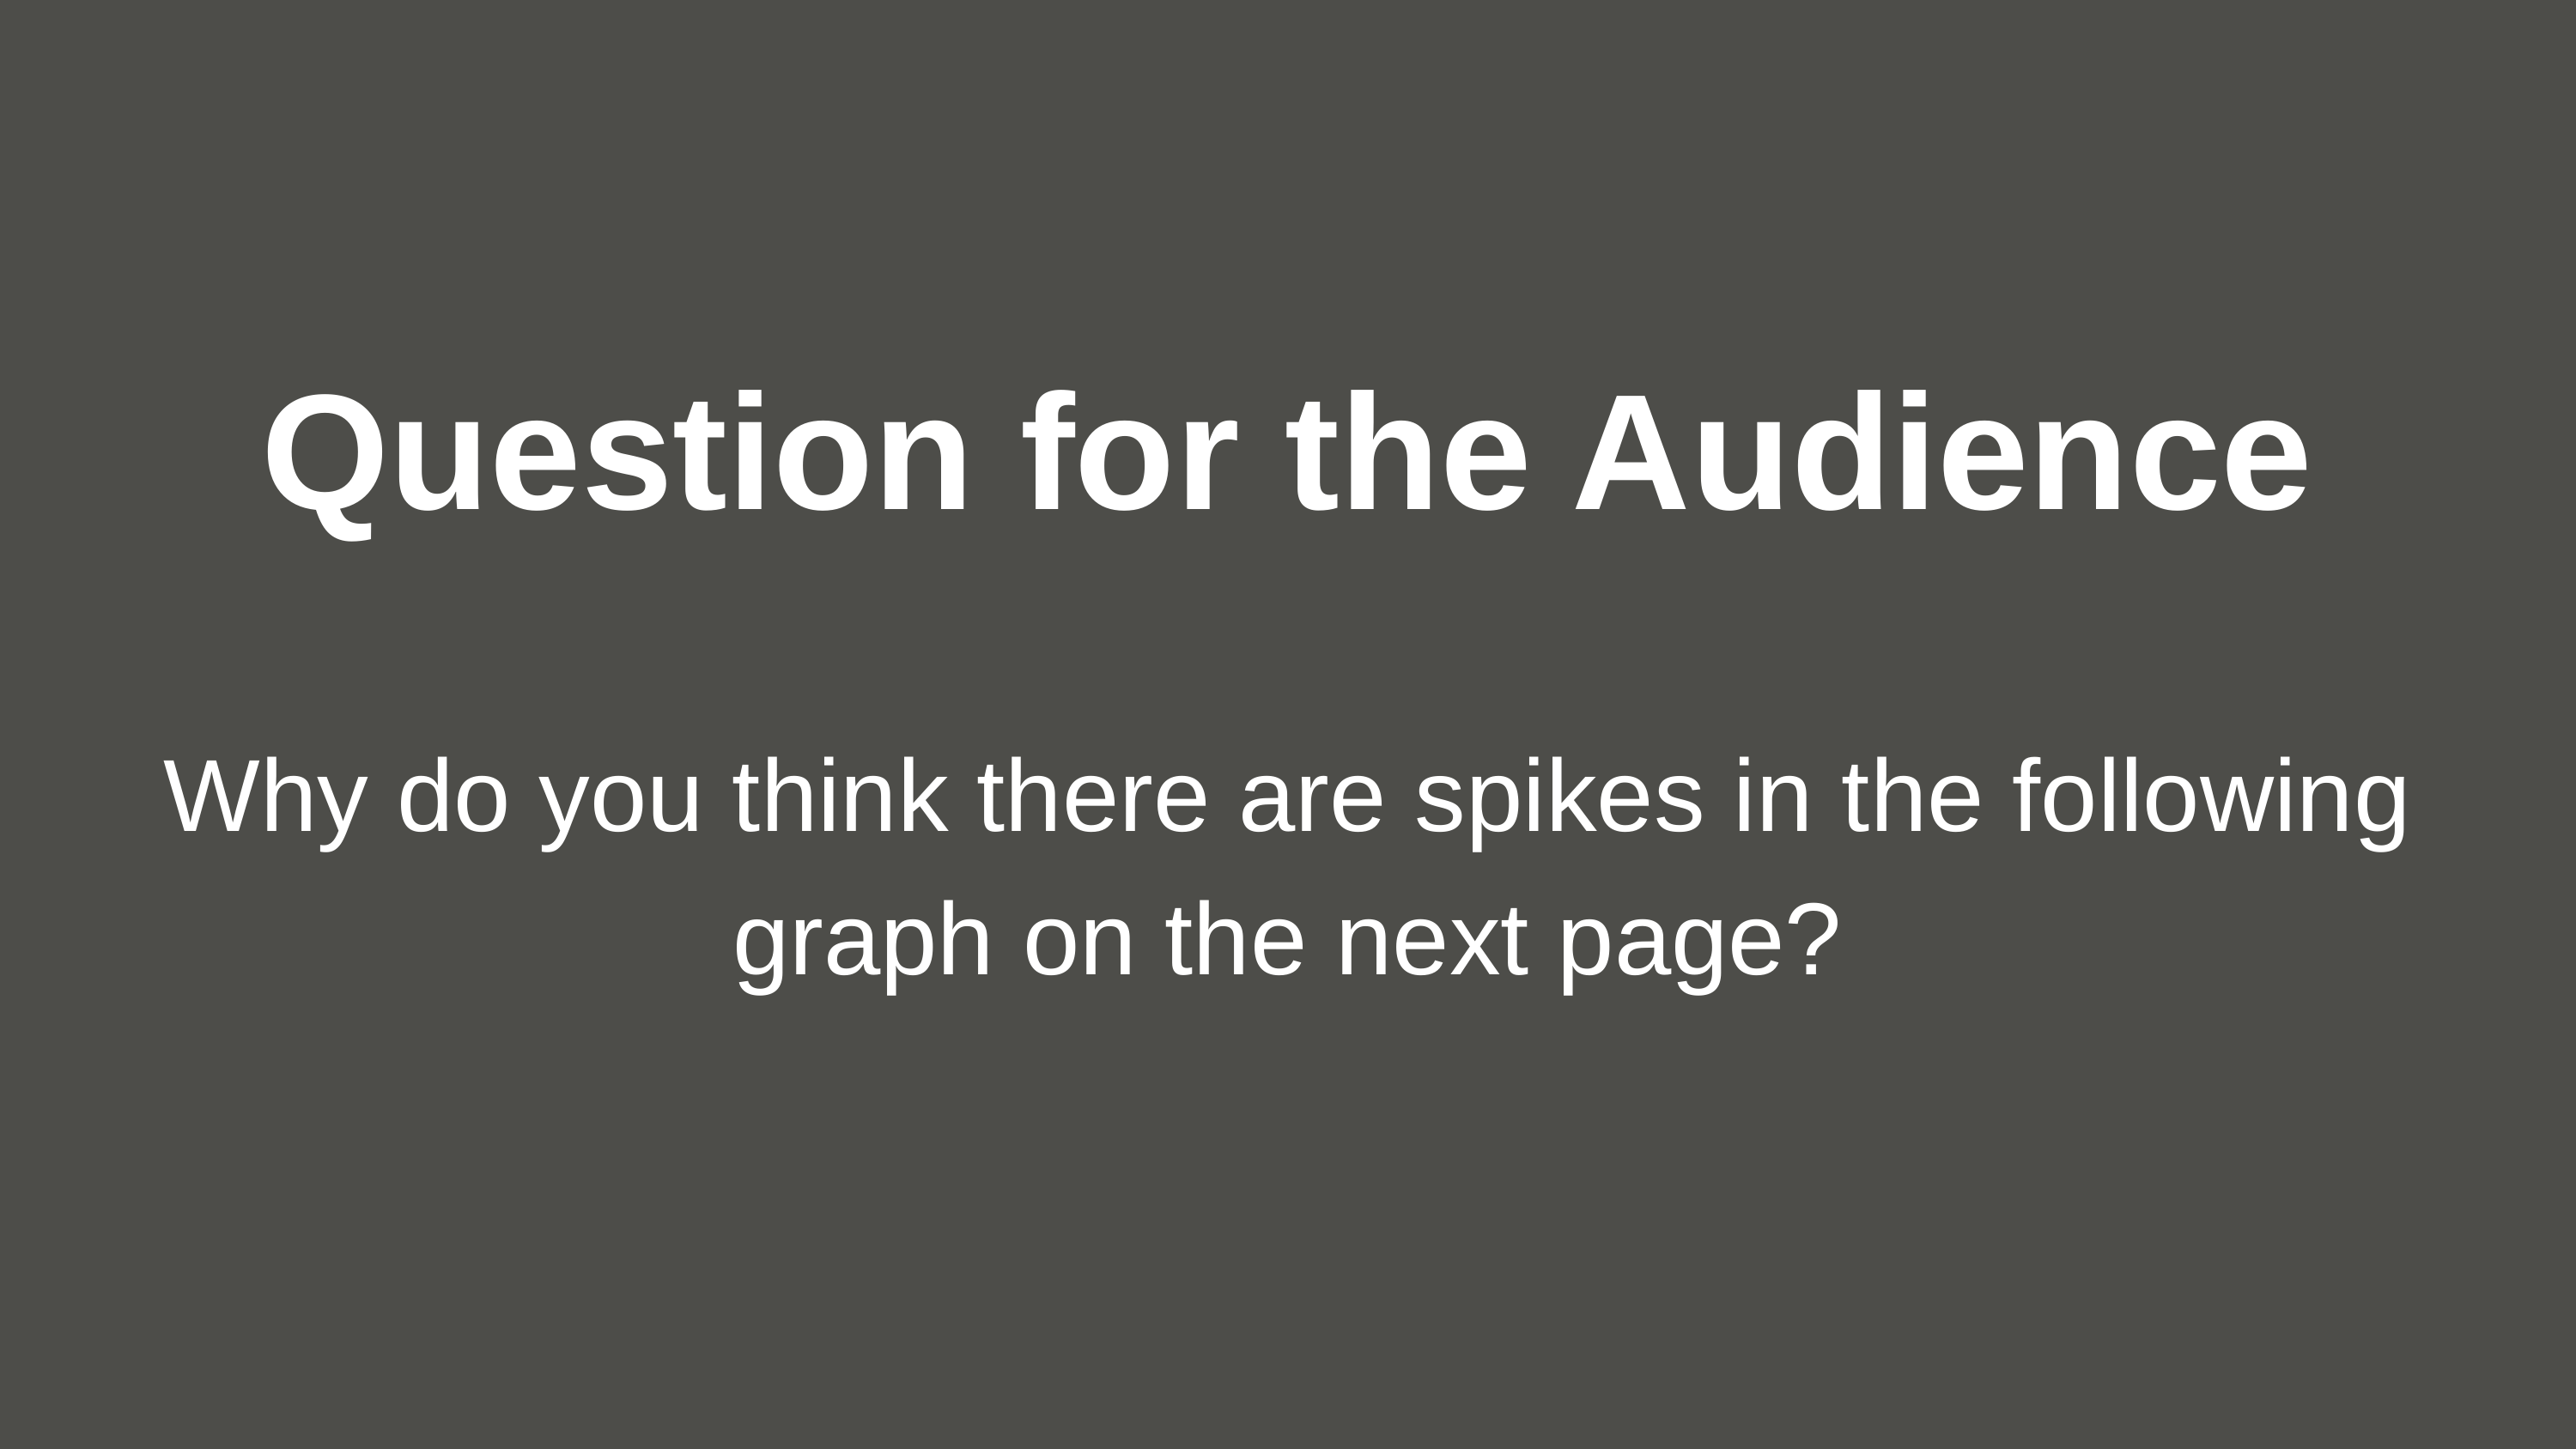

Question for the Audience
Why do you think there are spikes in the following graph on the next page?